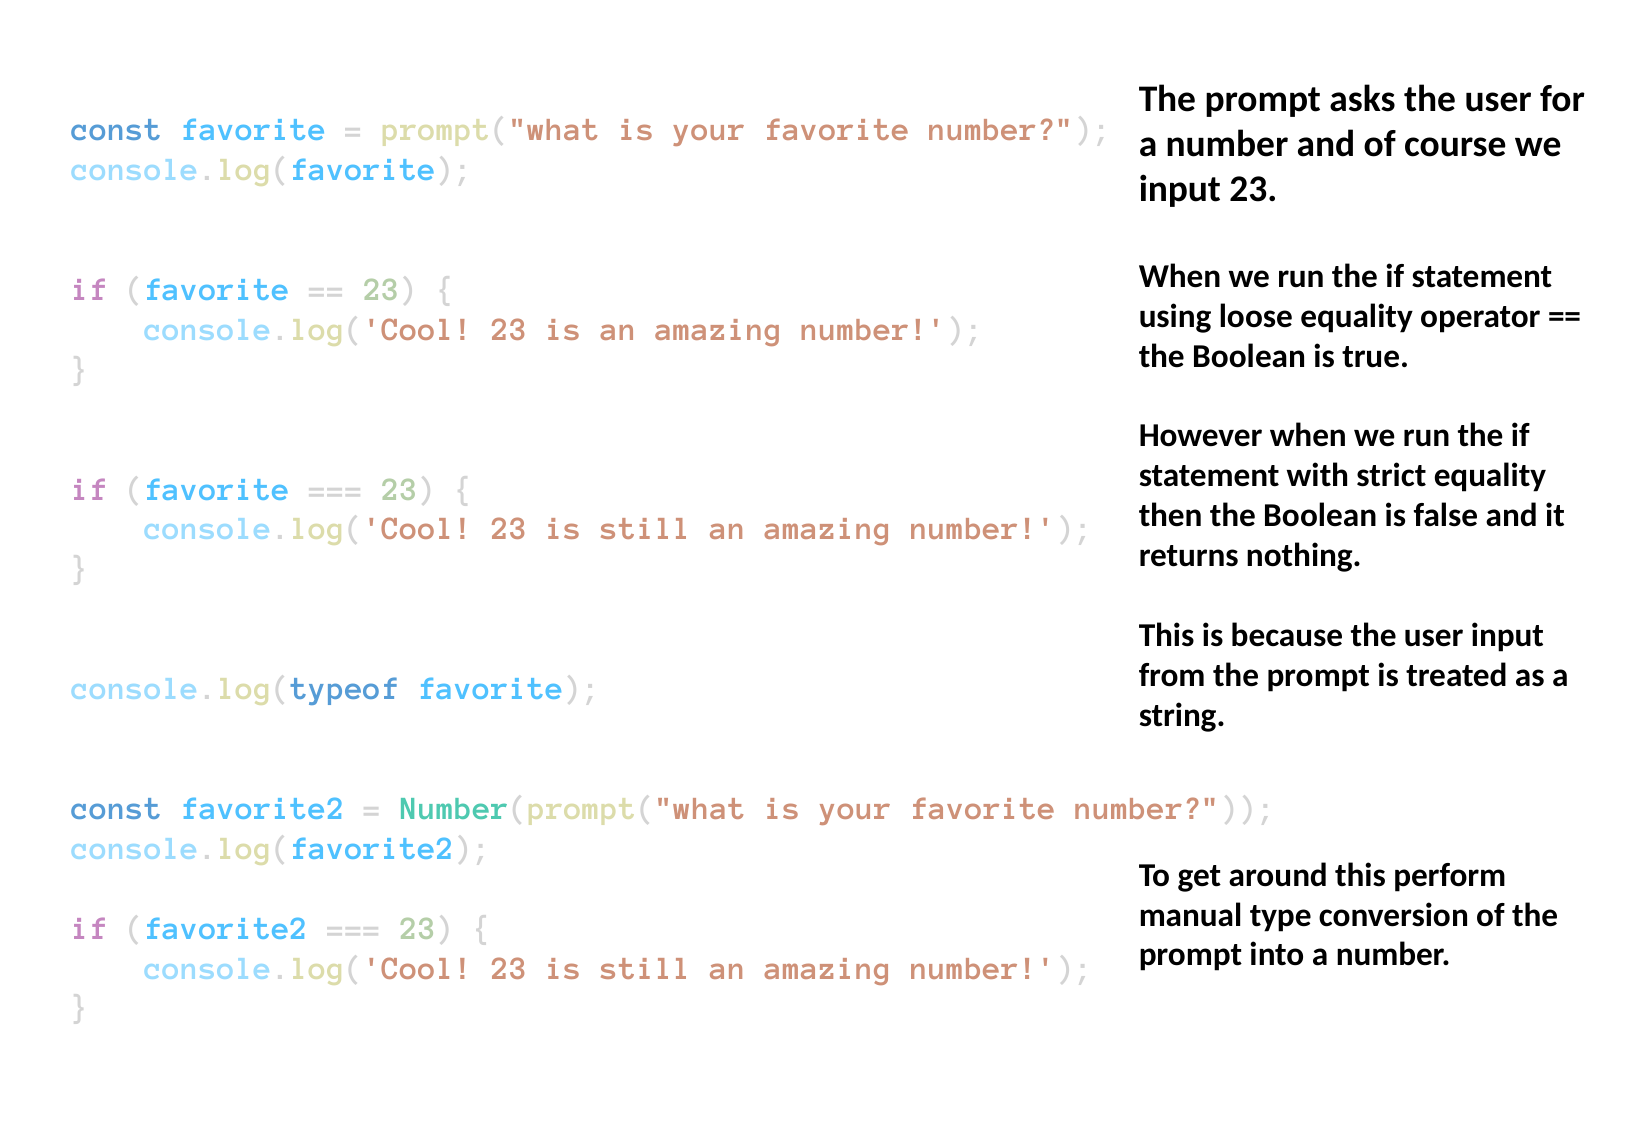

The prompt asks the user for a number and of course we input 23.

When we run the if statement using loose equality operator == the Boolean is true.

However when we run the if statement with strict equality then the Boolean is false and it returns nothing.

This is because the user input from the prompt is treated as a string.

To get around this perform manual type conversion of the prompt into a number.

const favorite = prompt("what is your favorite number?");
console.log(favorite);

if (favorite == 23) {
    console.log('Cool! 23 is an amazing number!');
}

if (favorite === 23) {
    console.log('Cool! 23 is still an amazing number!');
}

console.log(typeof favorite);

const favorite2 = Number(prompt("what is your favorite number?"));
console.log(favorite2);
if (favorite2 === 23) {
    console.log('Cool! 23 is still an amazing number!');
}